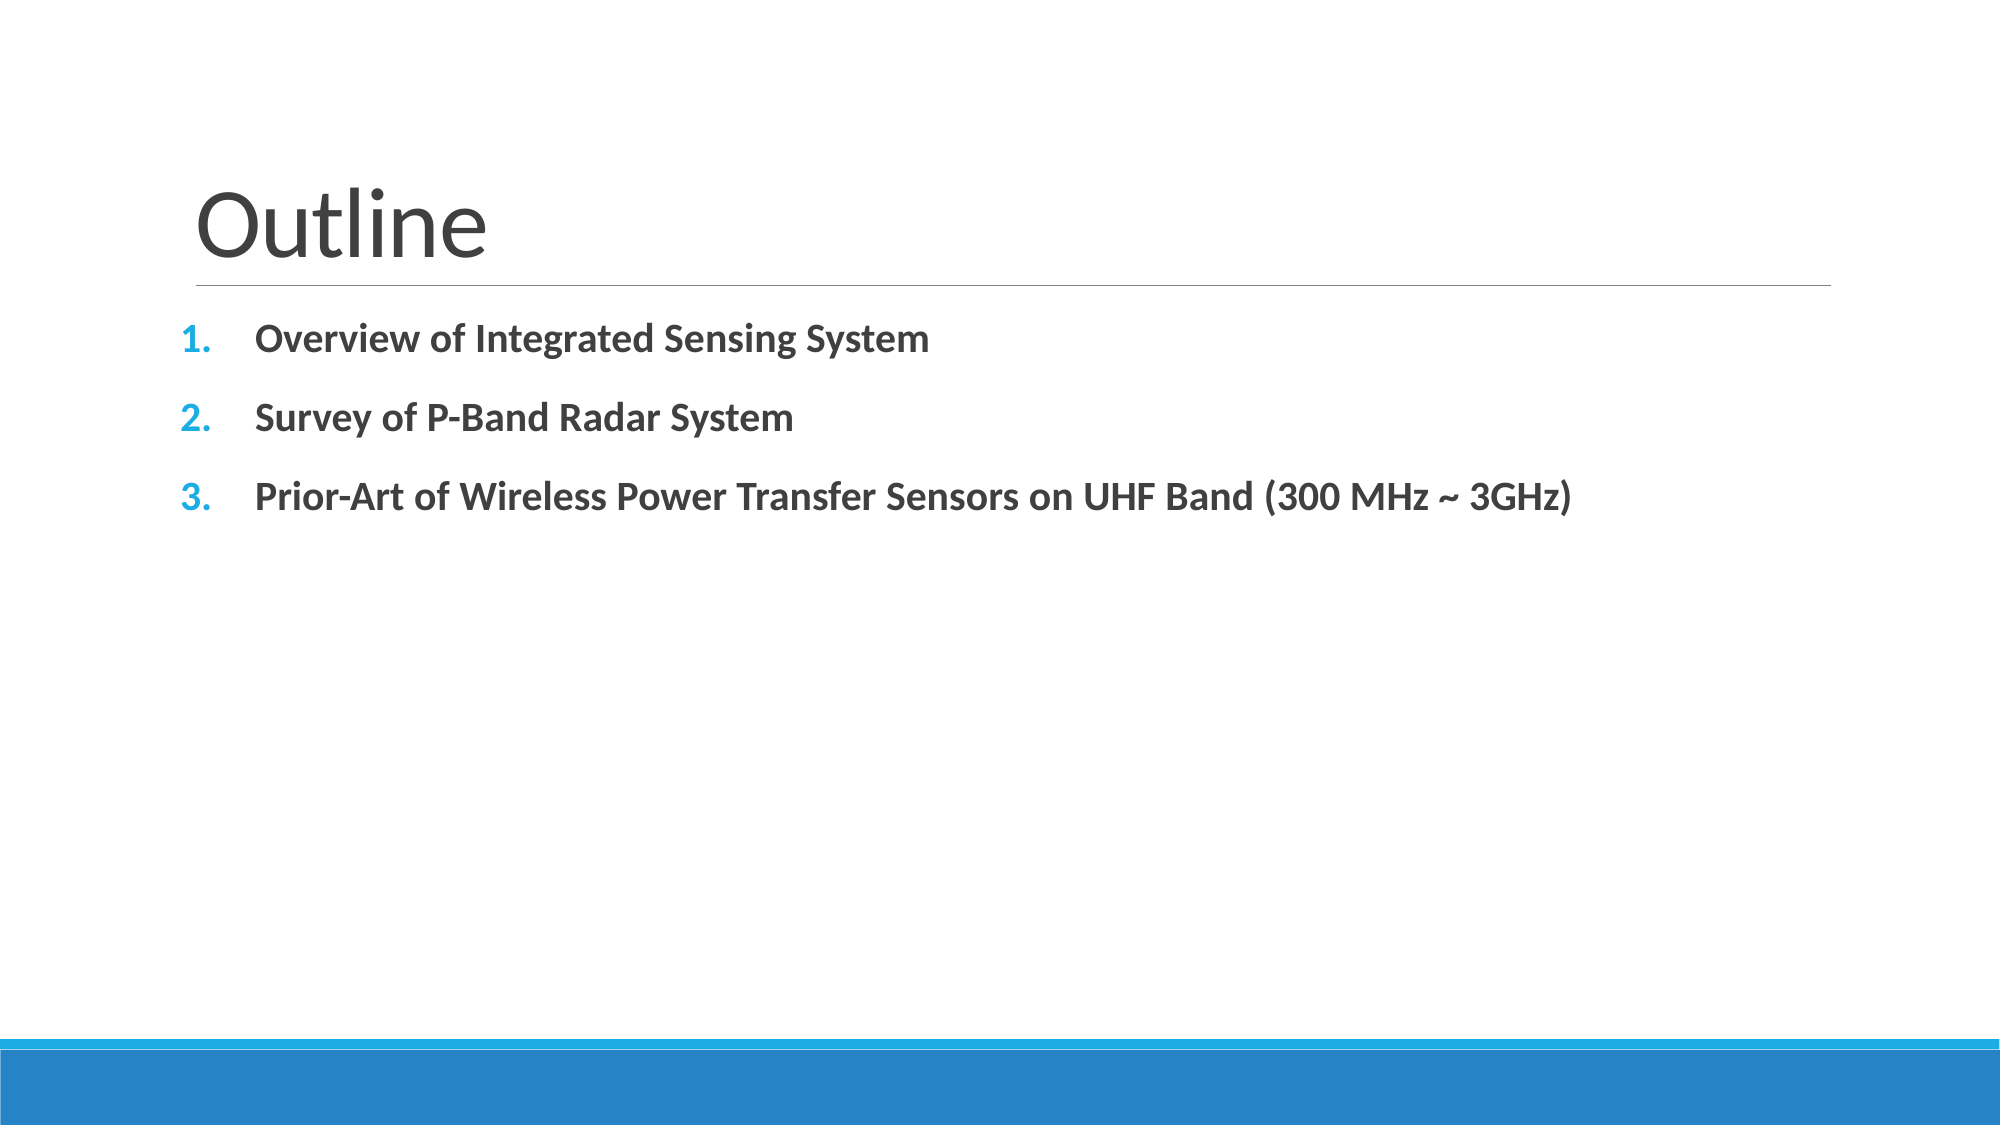

# Outline
Overview of Integrated Sensing System
Survey of P-Band Radar System
Prior-Art of Wireless Power Transfer Sensors on UHF Band (300 MHz ~ 3GHz)